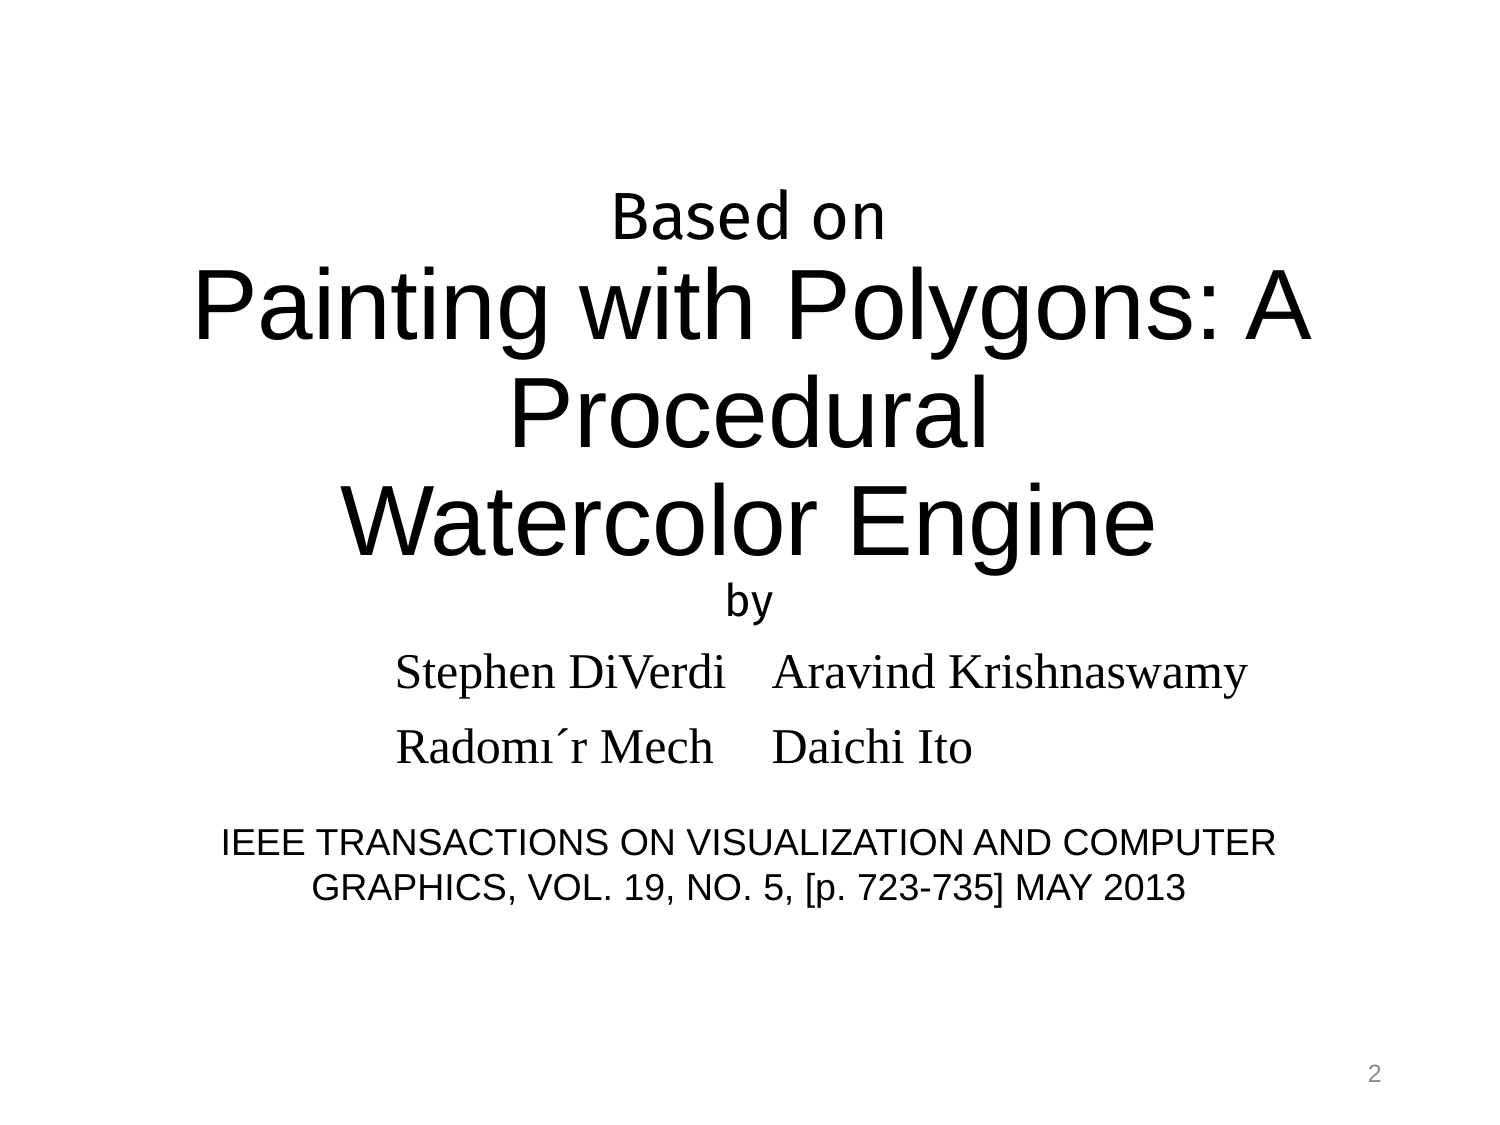

# Based on Painting with Polygons: A Procedural Watercolor Engine by
Stephen DiVerdi
Radomı´r Mech
Aravind Krishnaswamy
Daichi Ito
IEEE TRANSACTIONS ON VISUALIZATION AND COMPUTER GRAPHICS, VOL. 19, NO. 5, [p. 723-735] MAY 2013
2